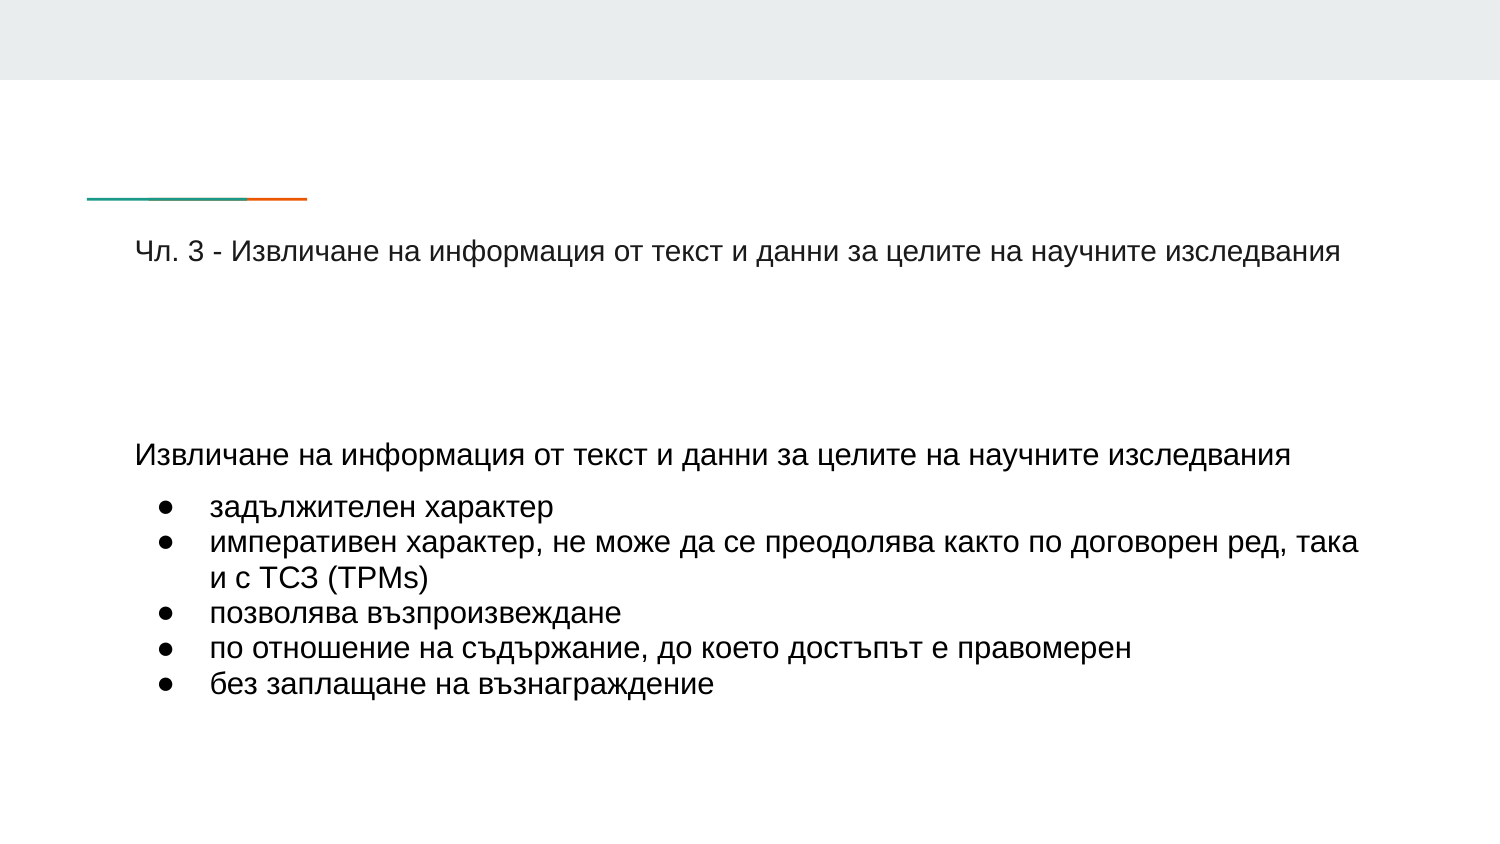

# Чл. 3 - Извличане на информация от текст и данни за целите на научните изследвания
Извличане на информация от текст и данни за целите на научните изследвания
задължителен характер
императивен характер, не може да се преодолява както по договорен ред, така и с ТСЗ (TPMs)
позволява възпроизвеждане
по отношение на съдържание, до което достъпът е правомерен
без заплащане на възнаграждение